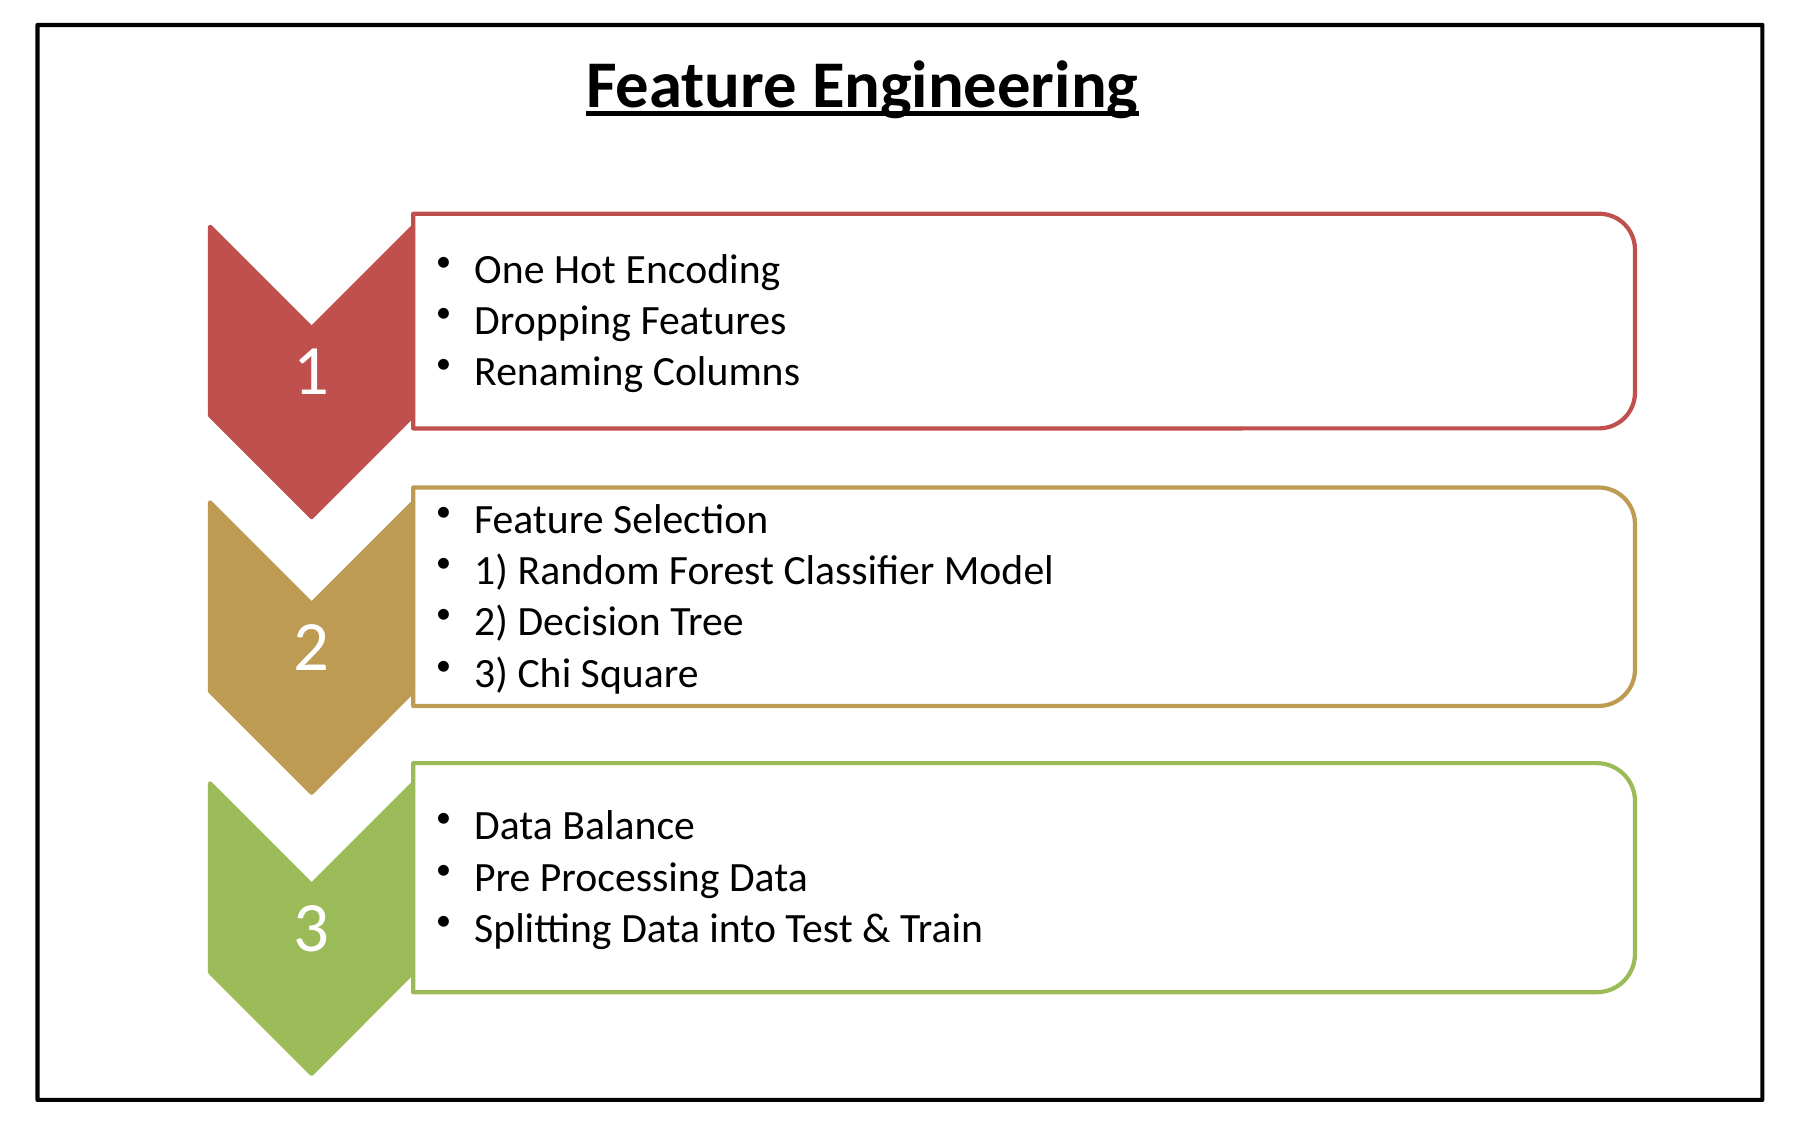

Feature Engineering
1
One Hot Encoding
Dropping Features
Renaming Columns
2
Feature Selection
1) Random Forest Classifier Model
2) Decision Tree
3) Chi Square
3
Data Balance
Pre Processing Data
Splitting Data into Test & Train